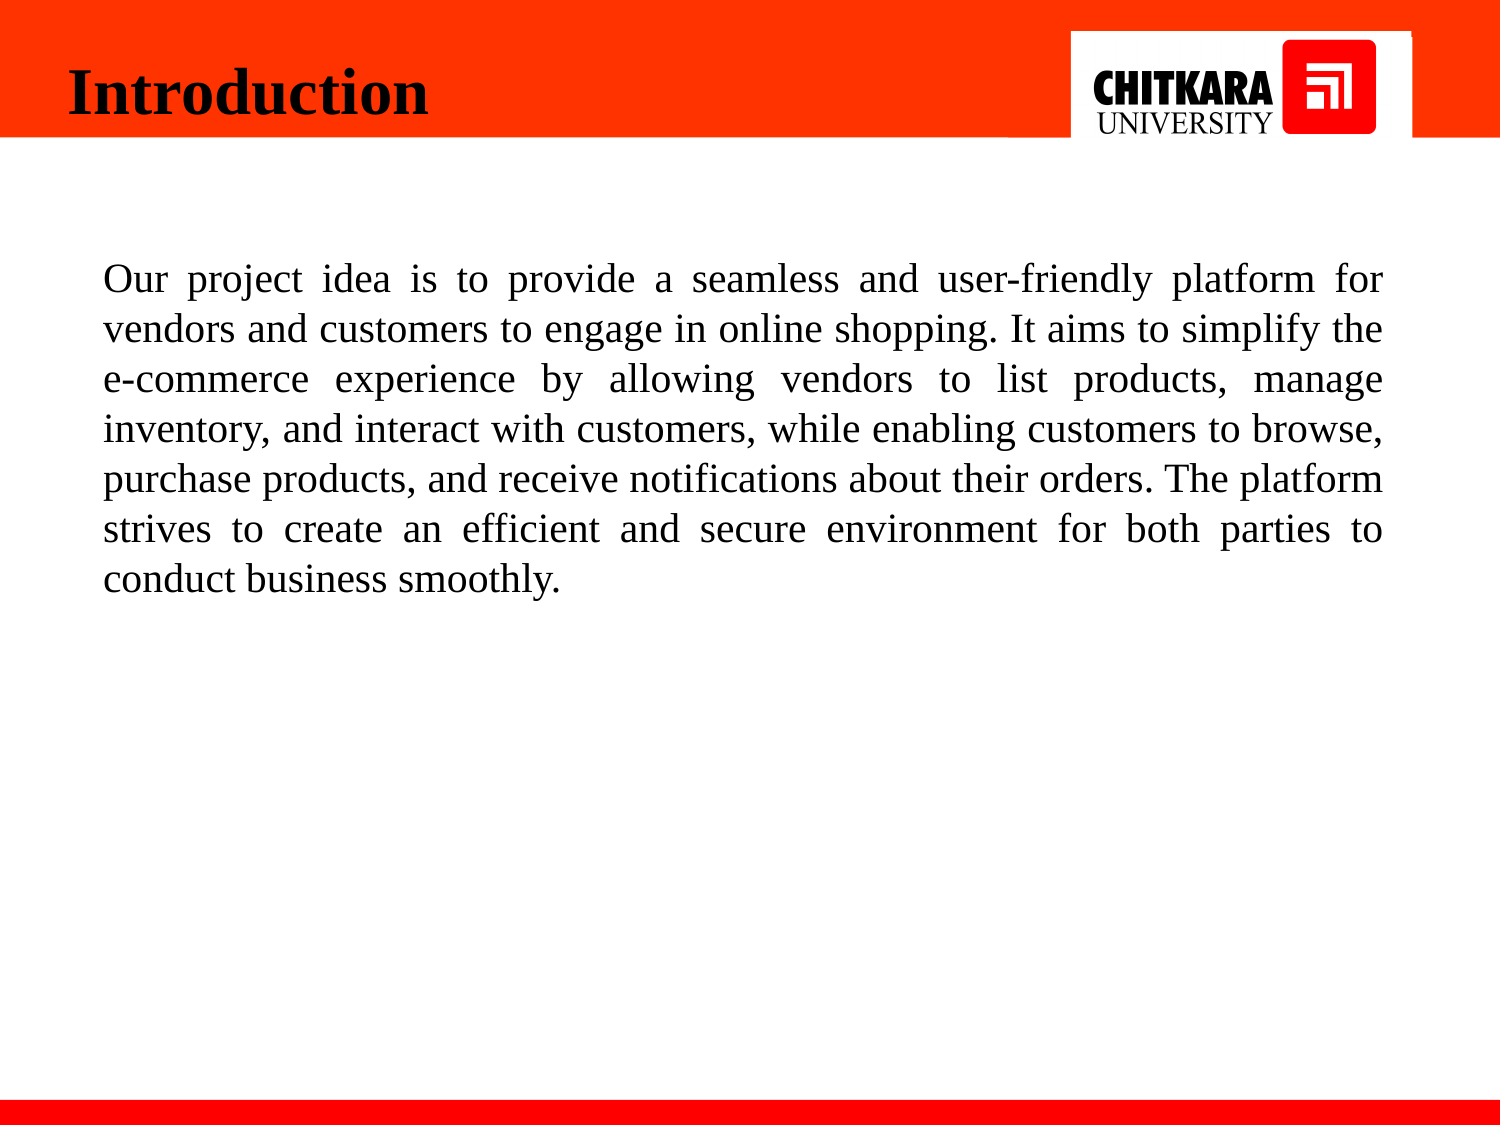

Introduction
Our project idea is to provide a seamless and user-friendly platform for vendors and customers to engage in online shopping. It aims to simplify the e-commerce experience by allowing vendors to list products, manage inventory, and interact with customers, while enabling customers to browse, purchase products, and receive notifications about their orders. The platform strives to create an efficient and secure environment for both parties to conduct business smoothly.